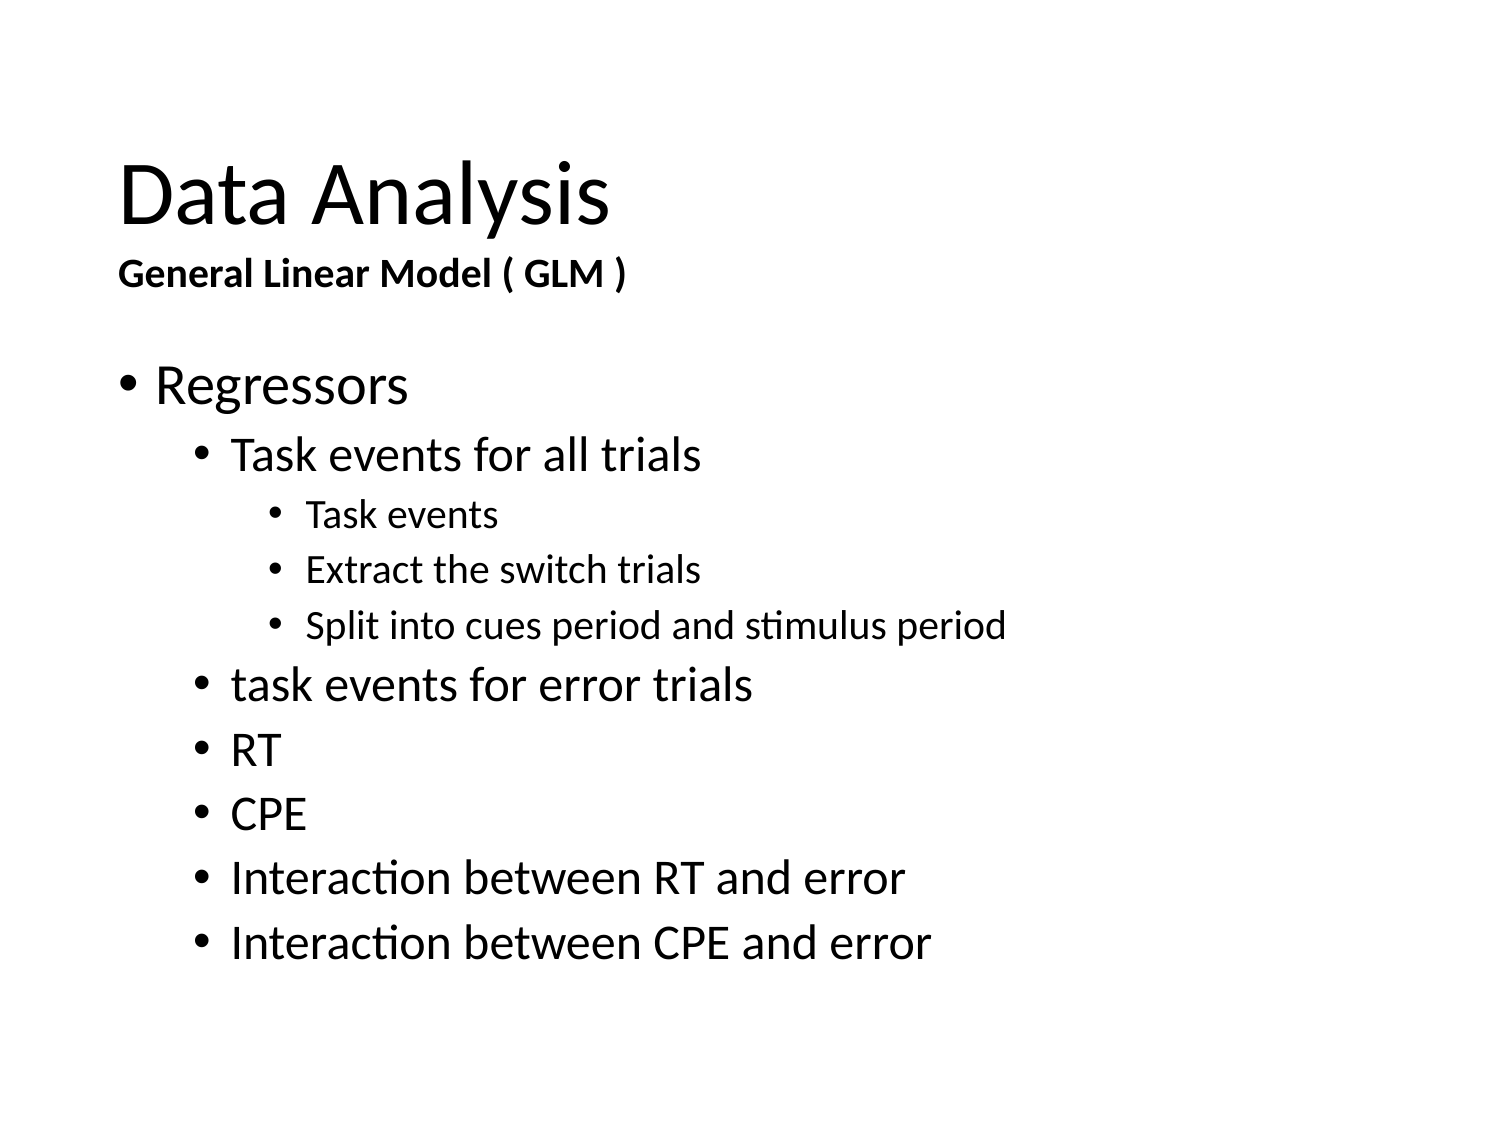

# Data Analysis
General Linear Model ( GLM )
Regressors
Task events for all trials
Task events
Extract the switch trials
Split into cues period and stimulus period
task events for error trials
RT
CPE
Interaction between RT and error
Interaction between CPE and error